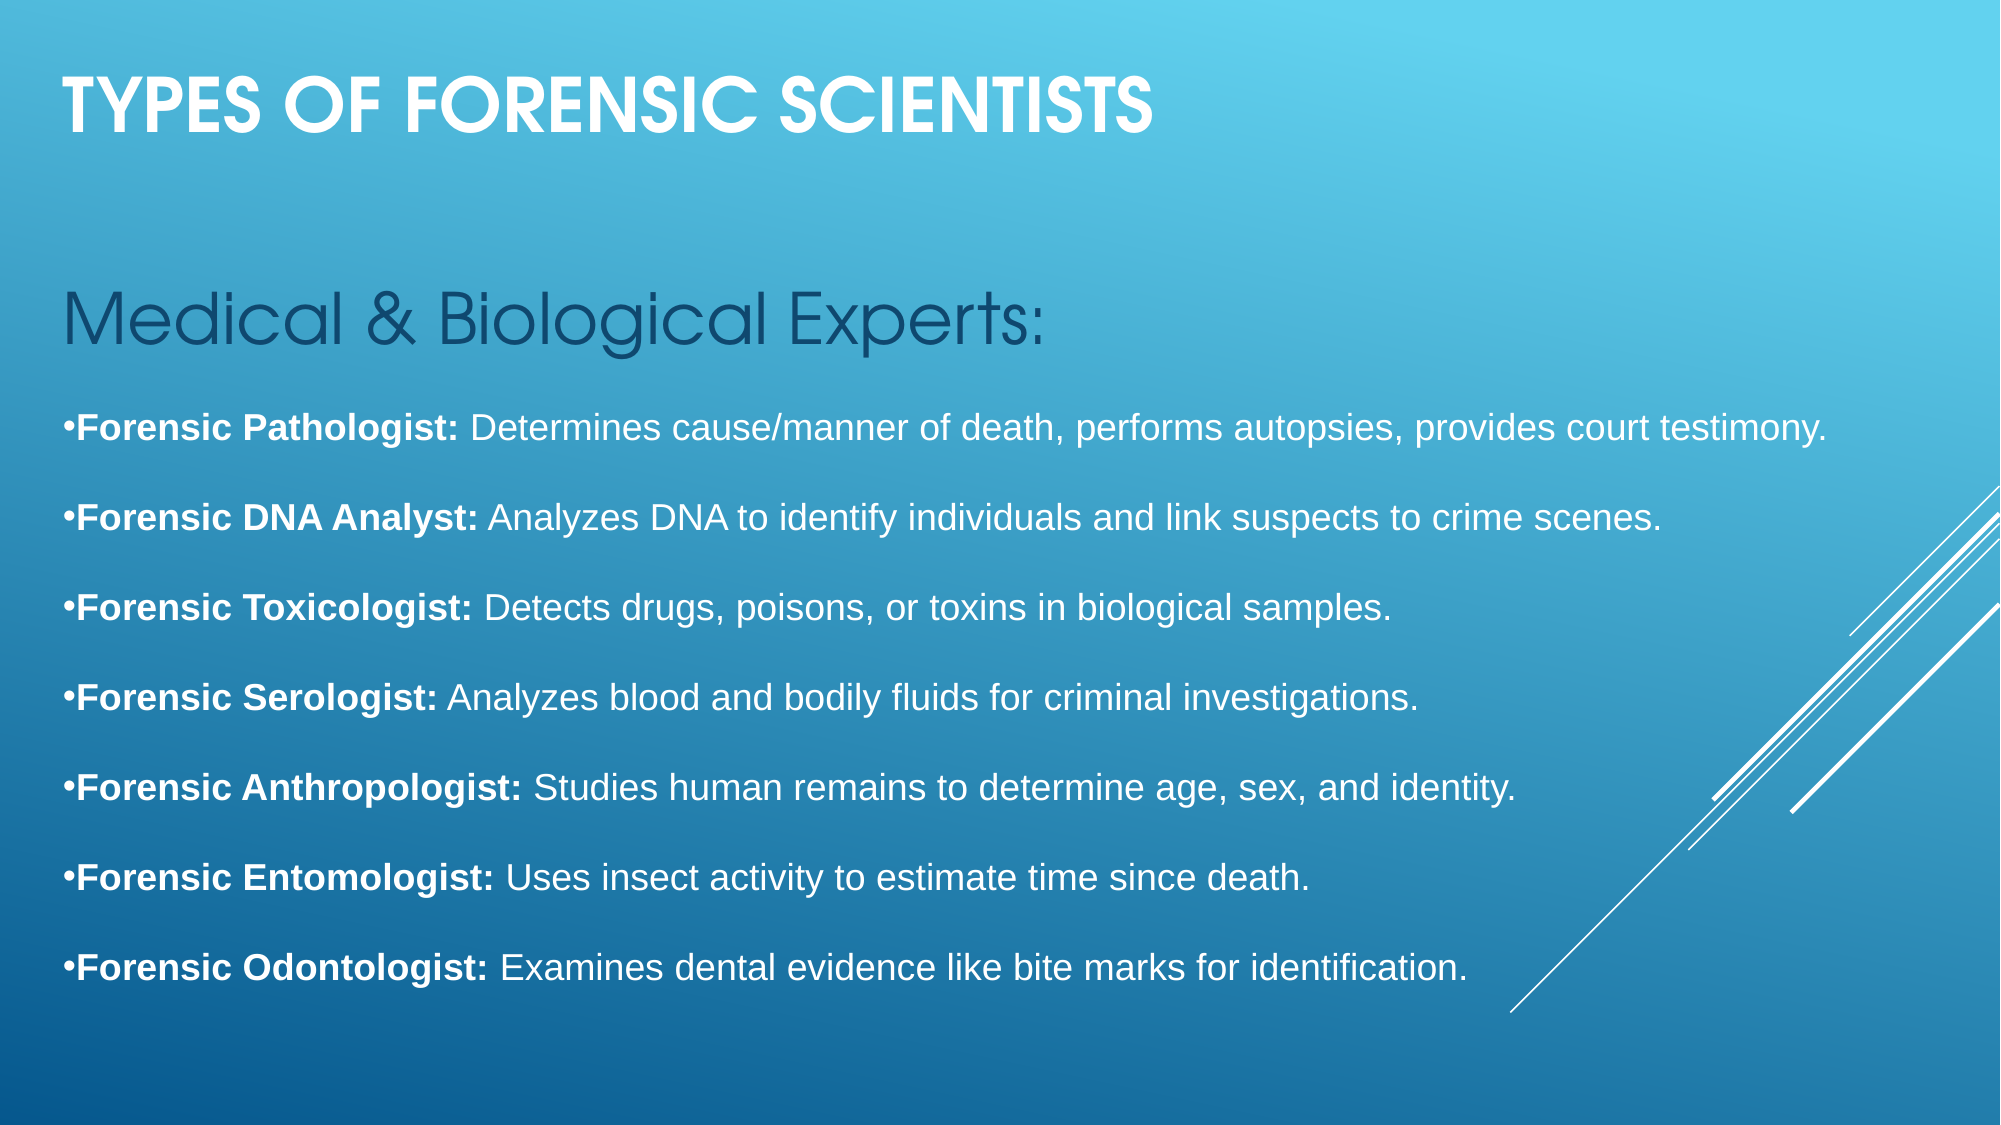

# TYPES OF FORENSIC SCIENTISTS
Medical & Biological Experts:
Forensic Pathologist: Determines cause/manner of death, performs autopsies, provides court testimony.
Forensic DNA Analyst: Analyzes DNA to identify individuals and link suspects to crime scenes.
Forensic Toxicologist: Detects drugs, poisons, or toxins in biological samples.
Forensic Serologist: Analyzes blood and bodily fluids for criminal investigations.
Forensic Anthropologist: Studies human remains to determine age, sex, and identity.
Forensic Entomologist: Uses insect activity to estimate time since death.
Forensic Odontologist: Examines dental evidence like bite marks for identification.